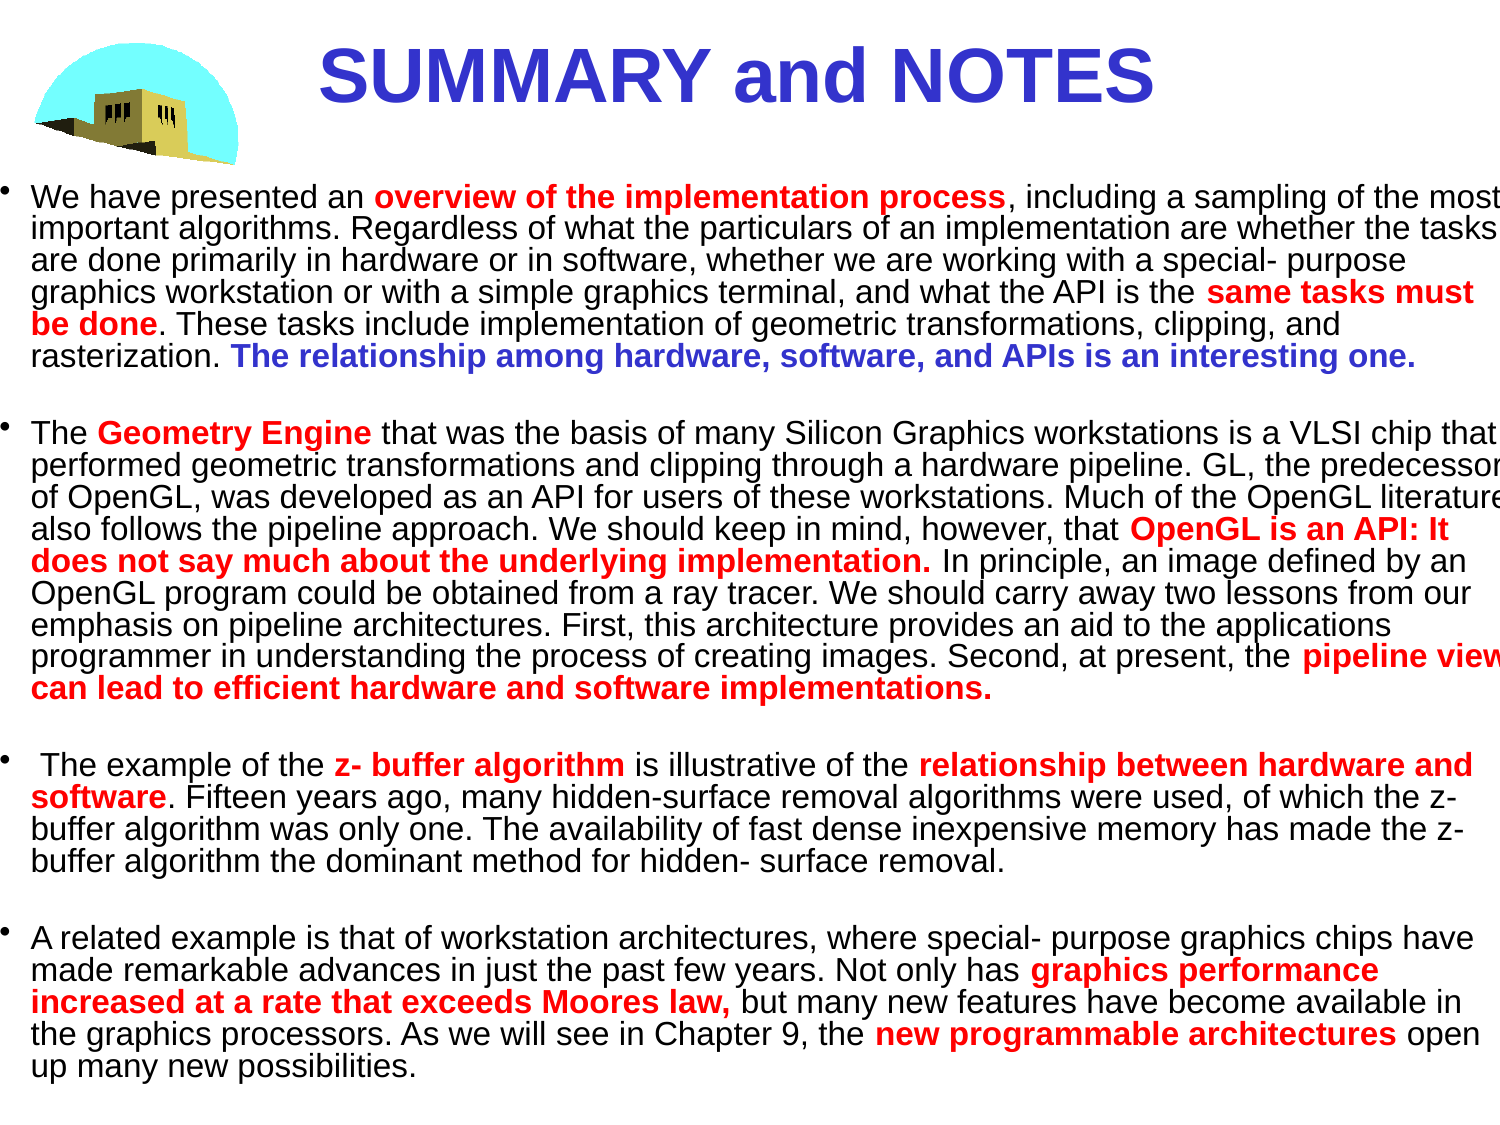

# SUMMARY and NOTES
We have presented an overview of the implementation process, including a sampling of the most important algorithms. Regardless of what the particulars of an implementation are whether the tasks are done primarily in hardware or in software, whether we are working with a special- purpose graphics workstation or with a simple graphics terminal, and what the API is the same tasks must be done. These tasks include implementation of geometric transformations, clipping, and rasterization. The relationship among hardware, software, and APIs is an interesting one.

The Geometry Engine that was the basis of many Silicon Graphics workstations is a VLSI chip that performed geometric transformations and clipping through a hardware pipeline. GL, the predecessor of OpenGL, was developed as an API for users of these workstations. Much of the OpenGL literature also follows the pipeline approach. We should keep in mind, however, that OpenGL is an API: It does not say much about the underlying implementation. In principle, an image defined by an OpenGL program could be obtained from a ray tracer. We should carry away two lessons from our emphasis on pipeline architectures. First, this architecture provides an aid to the applications programmer in understanding the process of creating images. Second, at present, the pipeline view can lead to efficient hardware and software implementations.

 The example of the z- buffer algorithm is illustrative of the relationship between hardware and software. Fifteen years ago, many hidden-surface removal algorithms were used, of which the z- buffer algorithm was only one. The availability of fast dense inexpensive memory has made the z- buffer algorithm the dominant method for hidden- surface removal.

A related example is that of workstation architectures, where special- purpose graphics chips have made remarkable advances in just the past few years. Not only has graphics performance increased at a rate that exceeds Moores law, but many new features have become available in the graphics processors. As we will see in Chapter 9, the new programmable architectures open up many new possibilities.